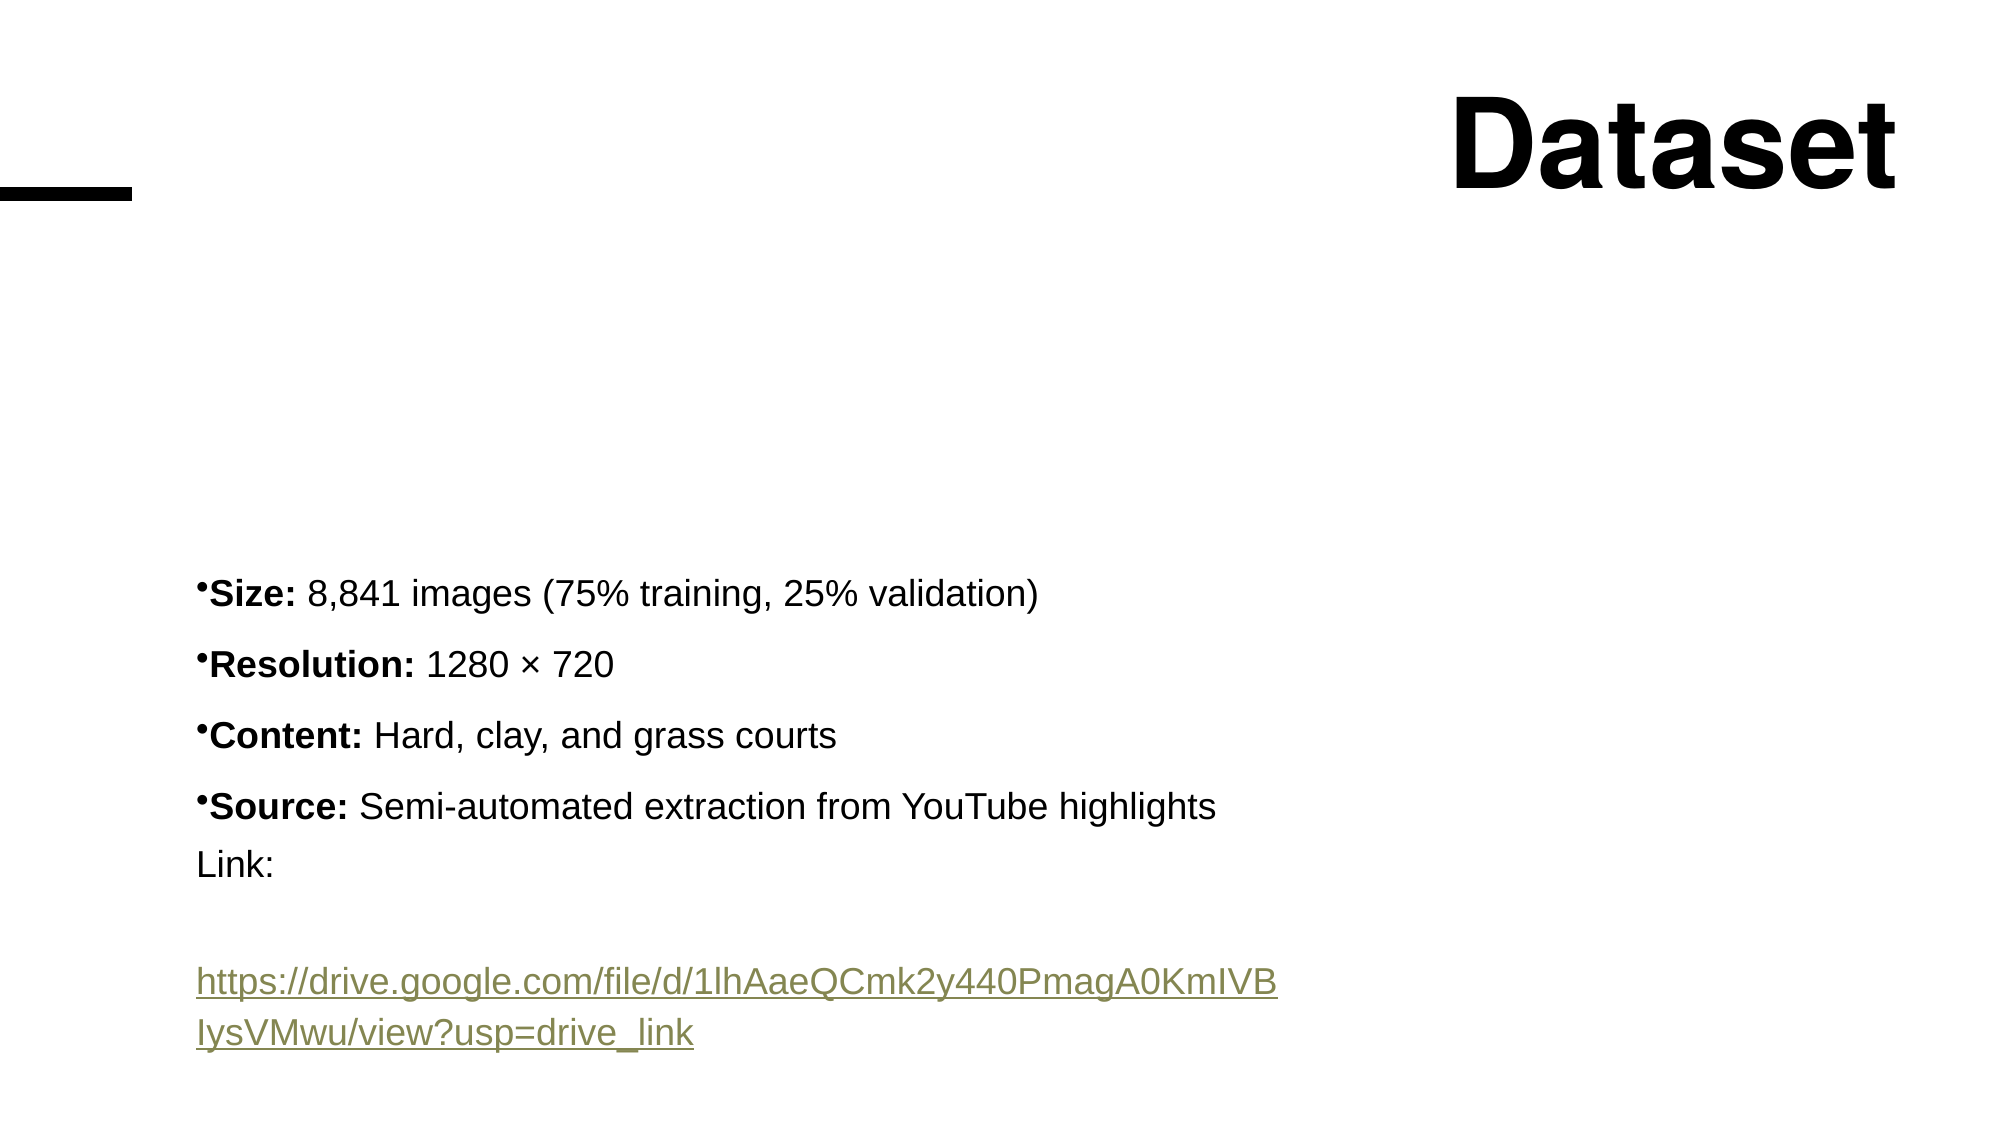

# Dataset
Size: 8,841 images (75% training, 25% validation)
Resolution: 1280 × 720
Content: Hard, clay, and grass courts
Source: Semi-automated extraction from YouTube highlights
Link:
 https://drive.google.com/file/d/1lhAaeQCmk2y440PmagA0KmIVBIysVMwu/view?usp=drive_link